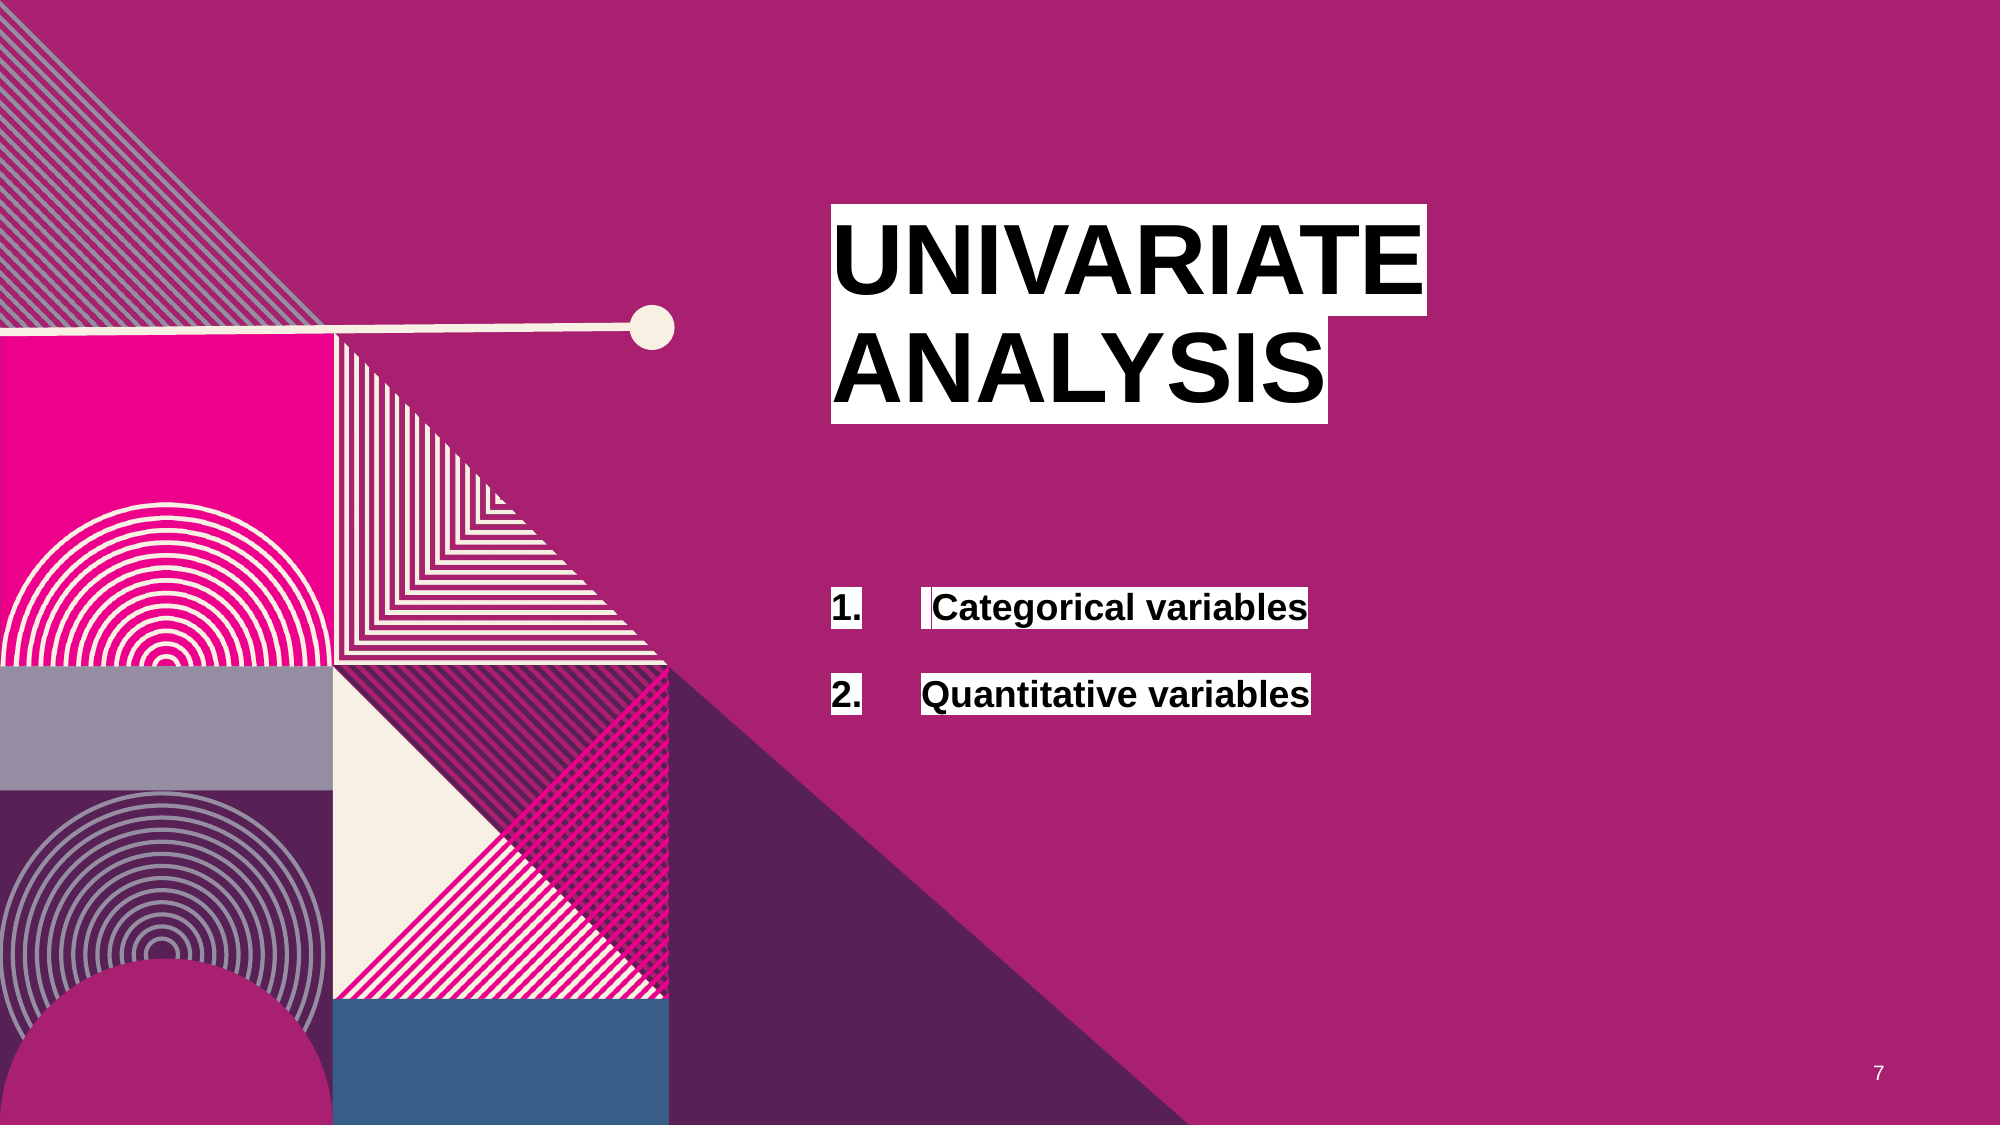

# Univariate Analysis
 Categorical variables
Quantitative variables

7